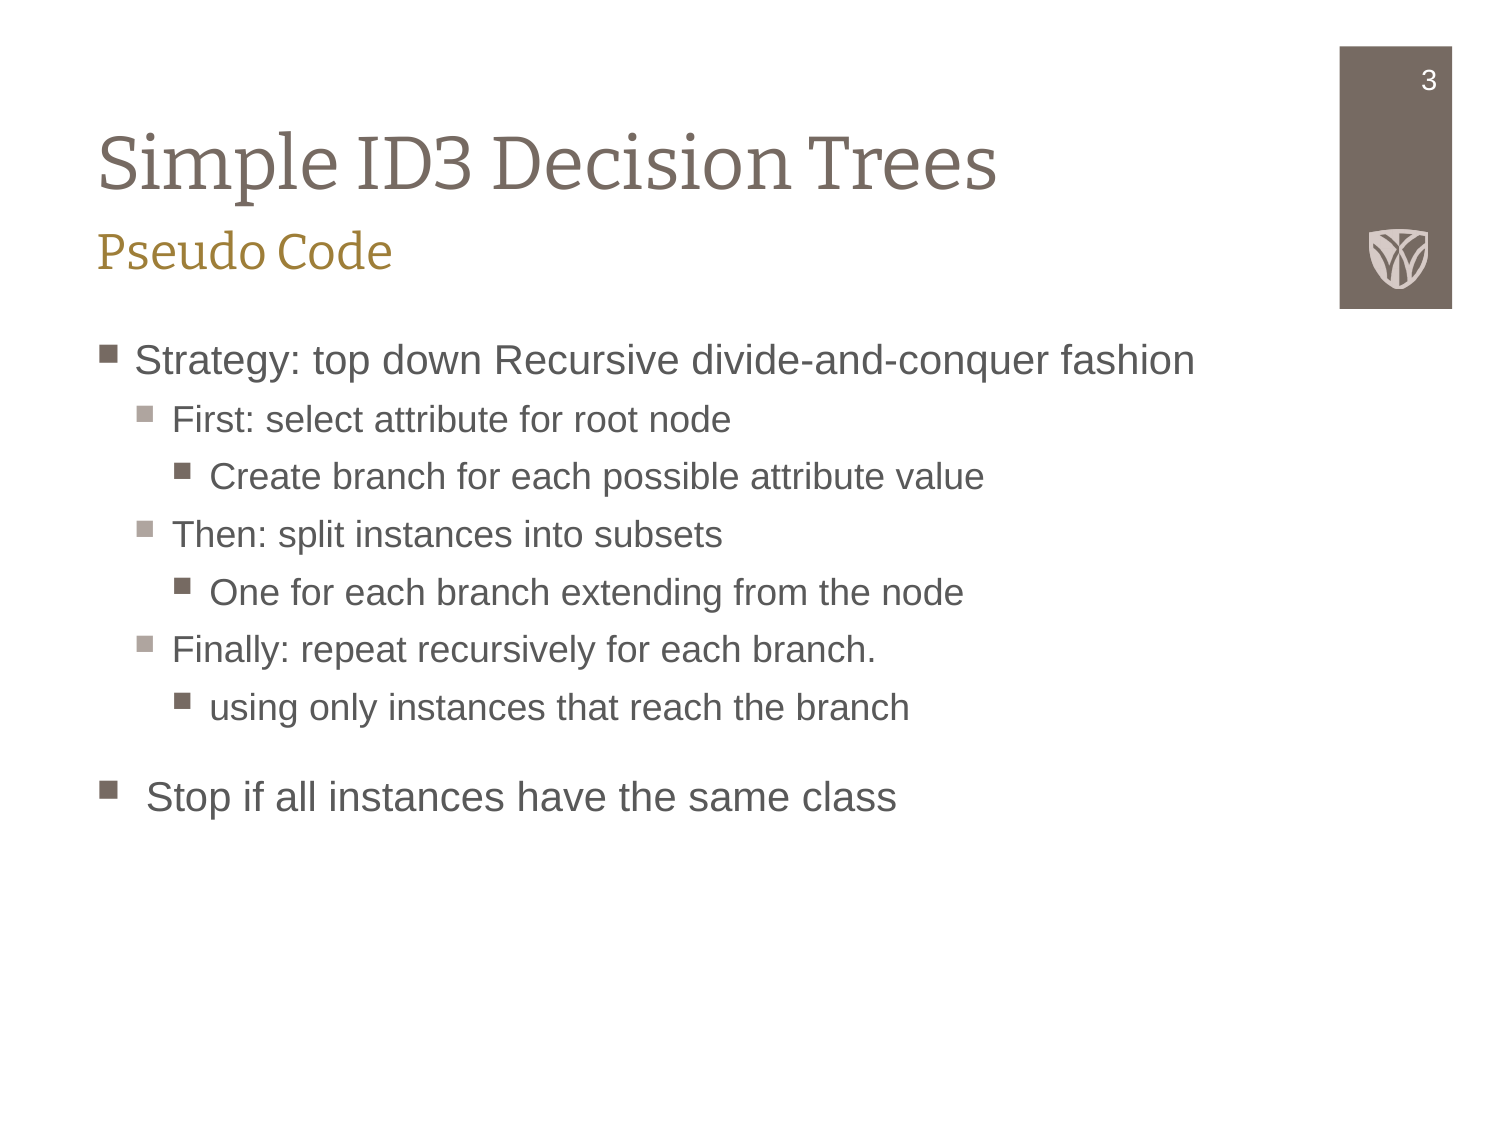

# Simple ID3 Decision Trees
3
Pseudo Code
Strategy: top down Recursive divide-and-conquer fashion
First: select attribute for root node
Create branch for each possible attribute value
Then: split instances into subsets
One for each branch extending from the node
Finally: repeat recursively for each branch.
using only instances that reach the branch
 Stop if all instances have the same class